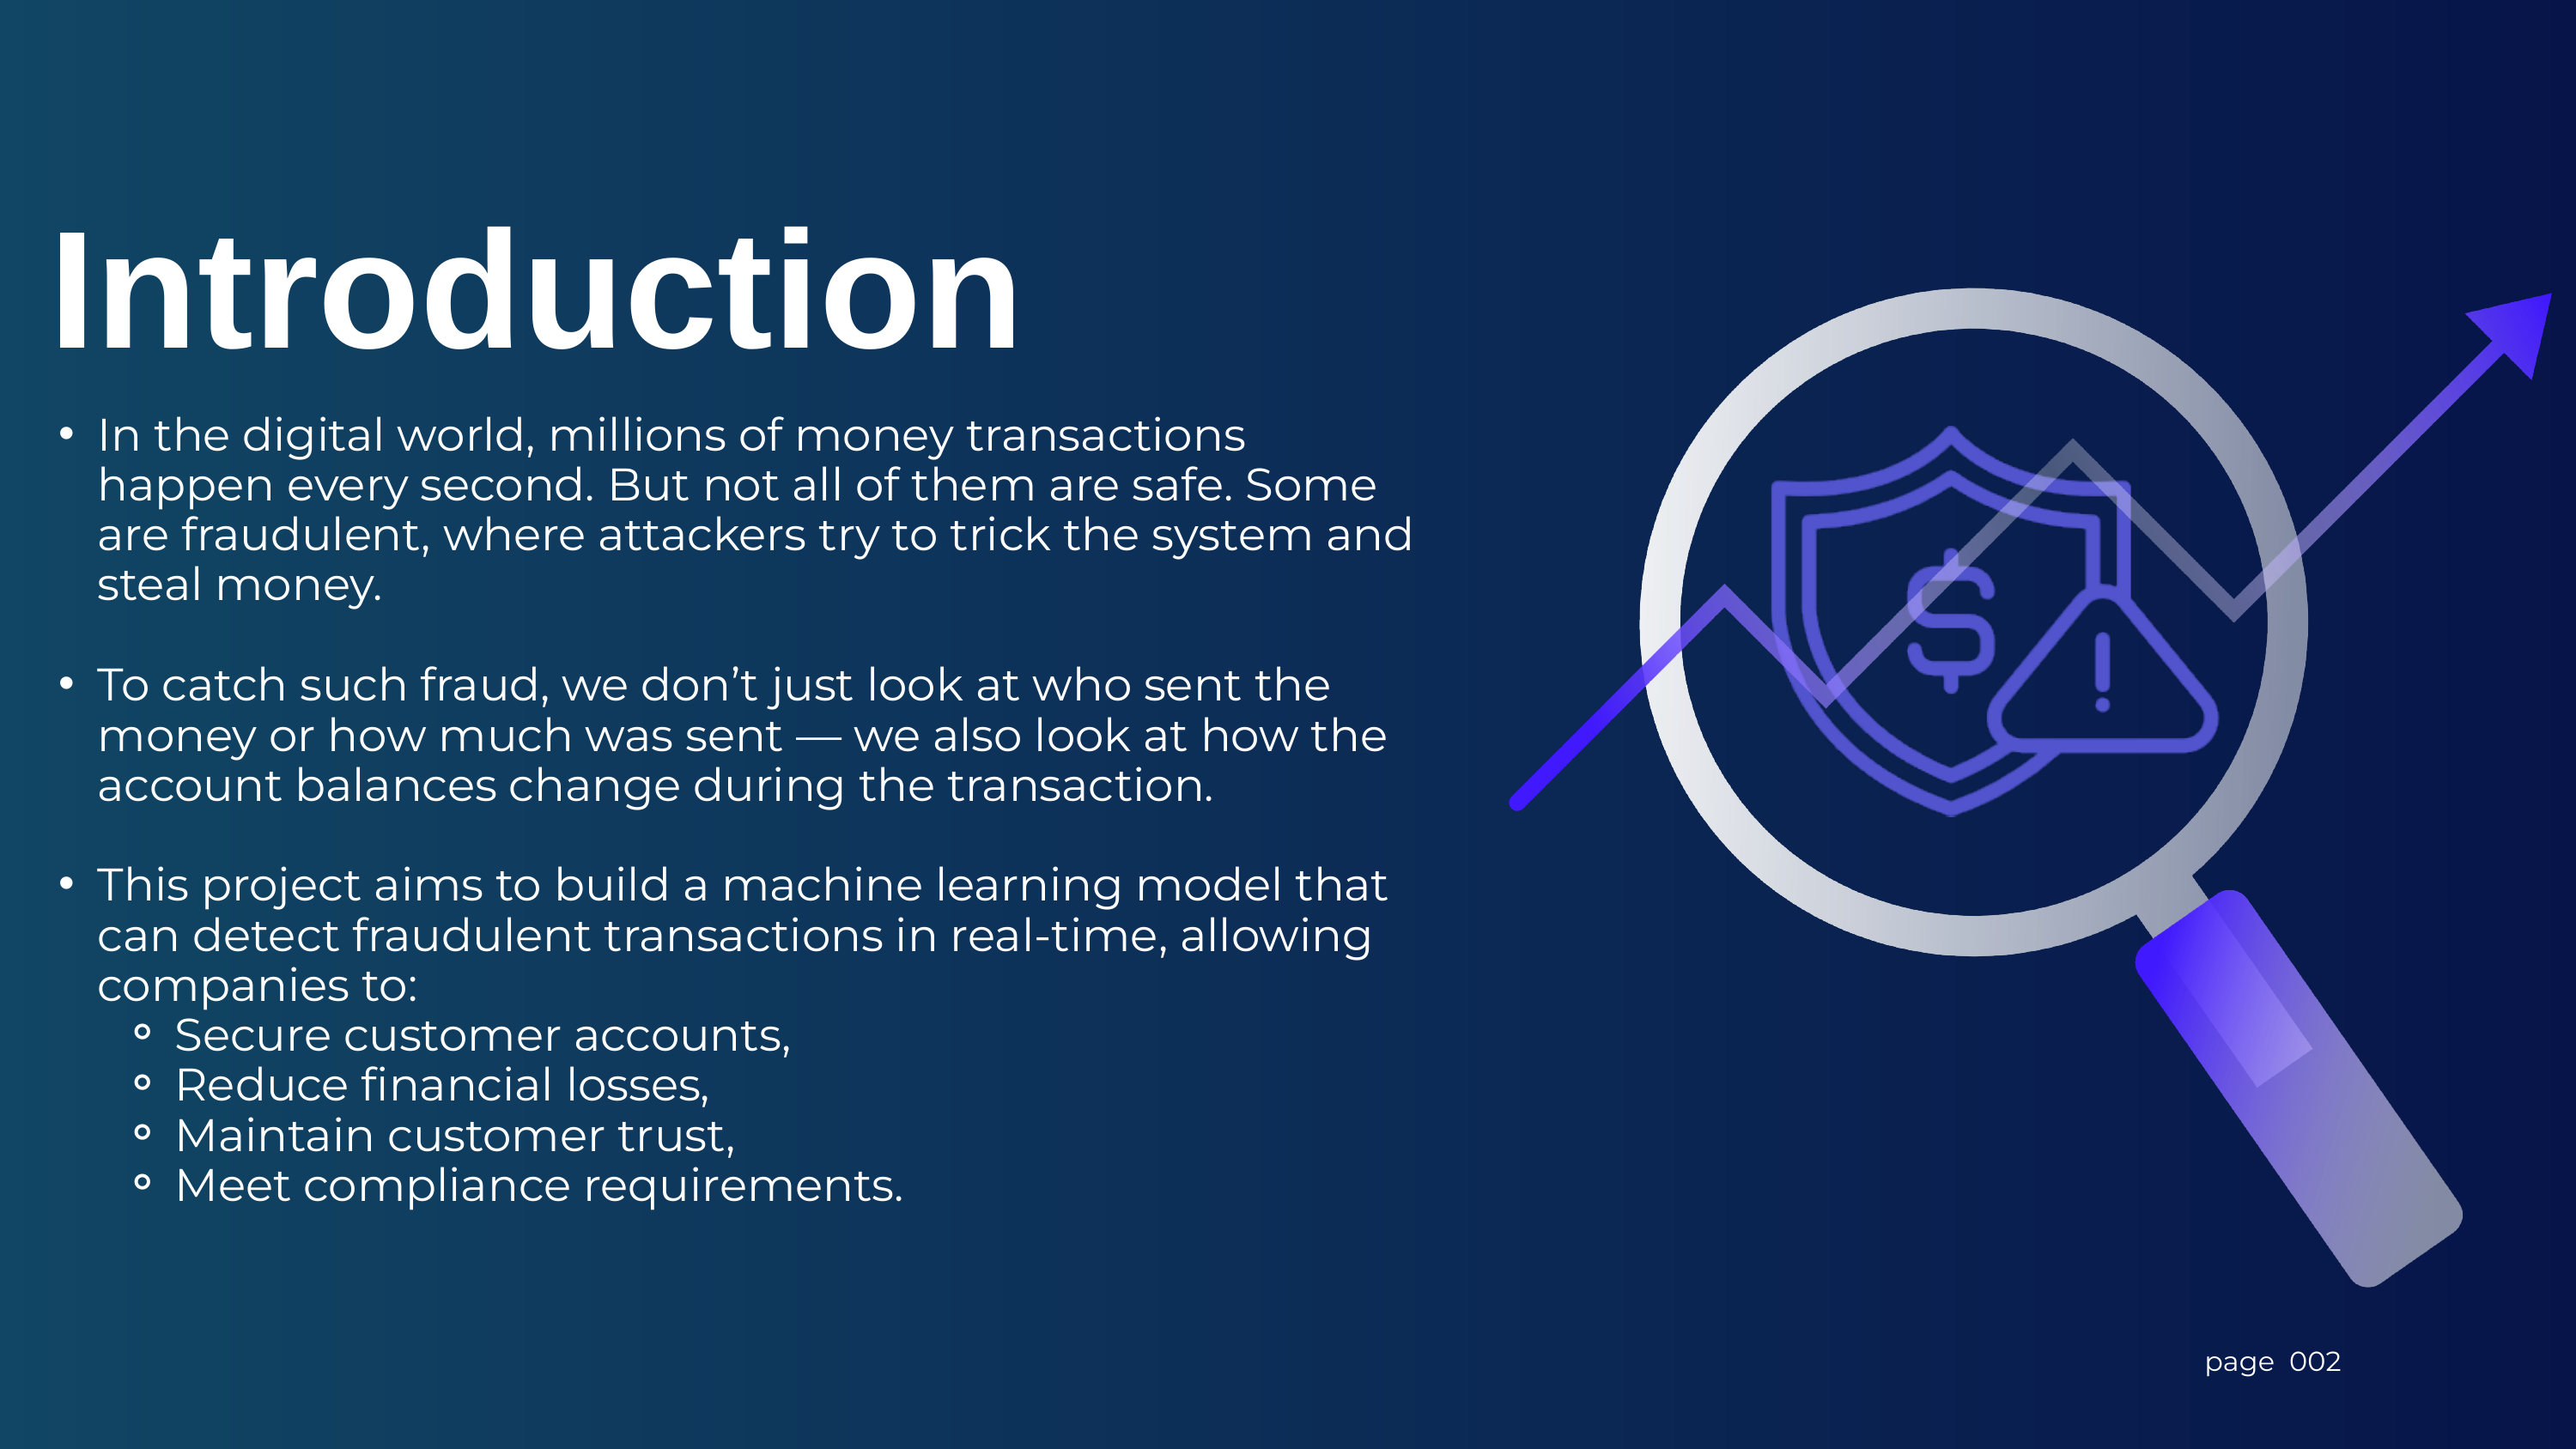

Introduction

In the digital world, millions of money transactions happen every second. But not all of them are safe. Some are fraudulent, where attackers try to trick the system and steal money.

To catch such fraud, we don’t just look at who sent the money or how much was sent — we also look at how the account balances change during the transaction.

This project aims to build a machine learning model that can detect fraudulent transactions in real-time, allowing companies to:
Secure customer accounts,
Reduce financial losses,
Maintain customer trust,
Meet compliance requirements.

page  002